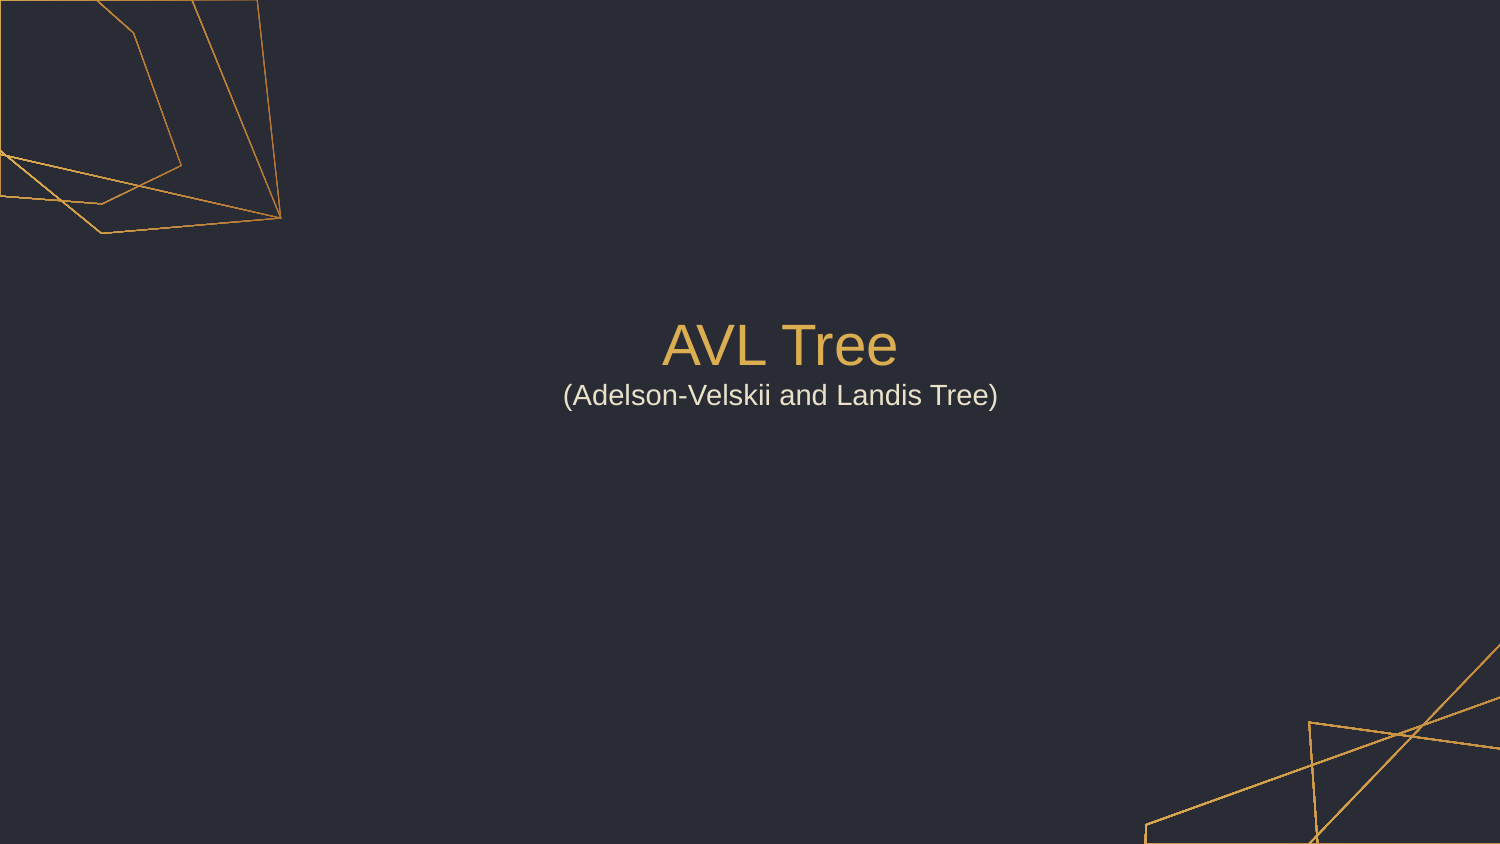

# AVL Tree
(Adelson-Velskii and Landis Tree)